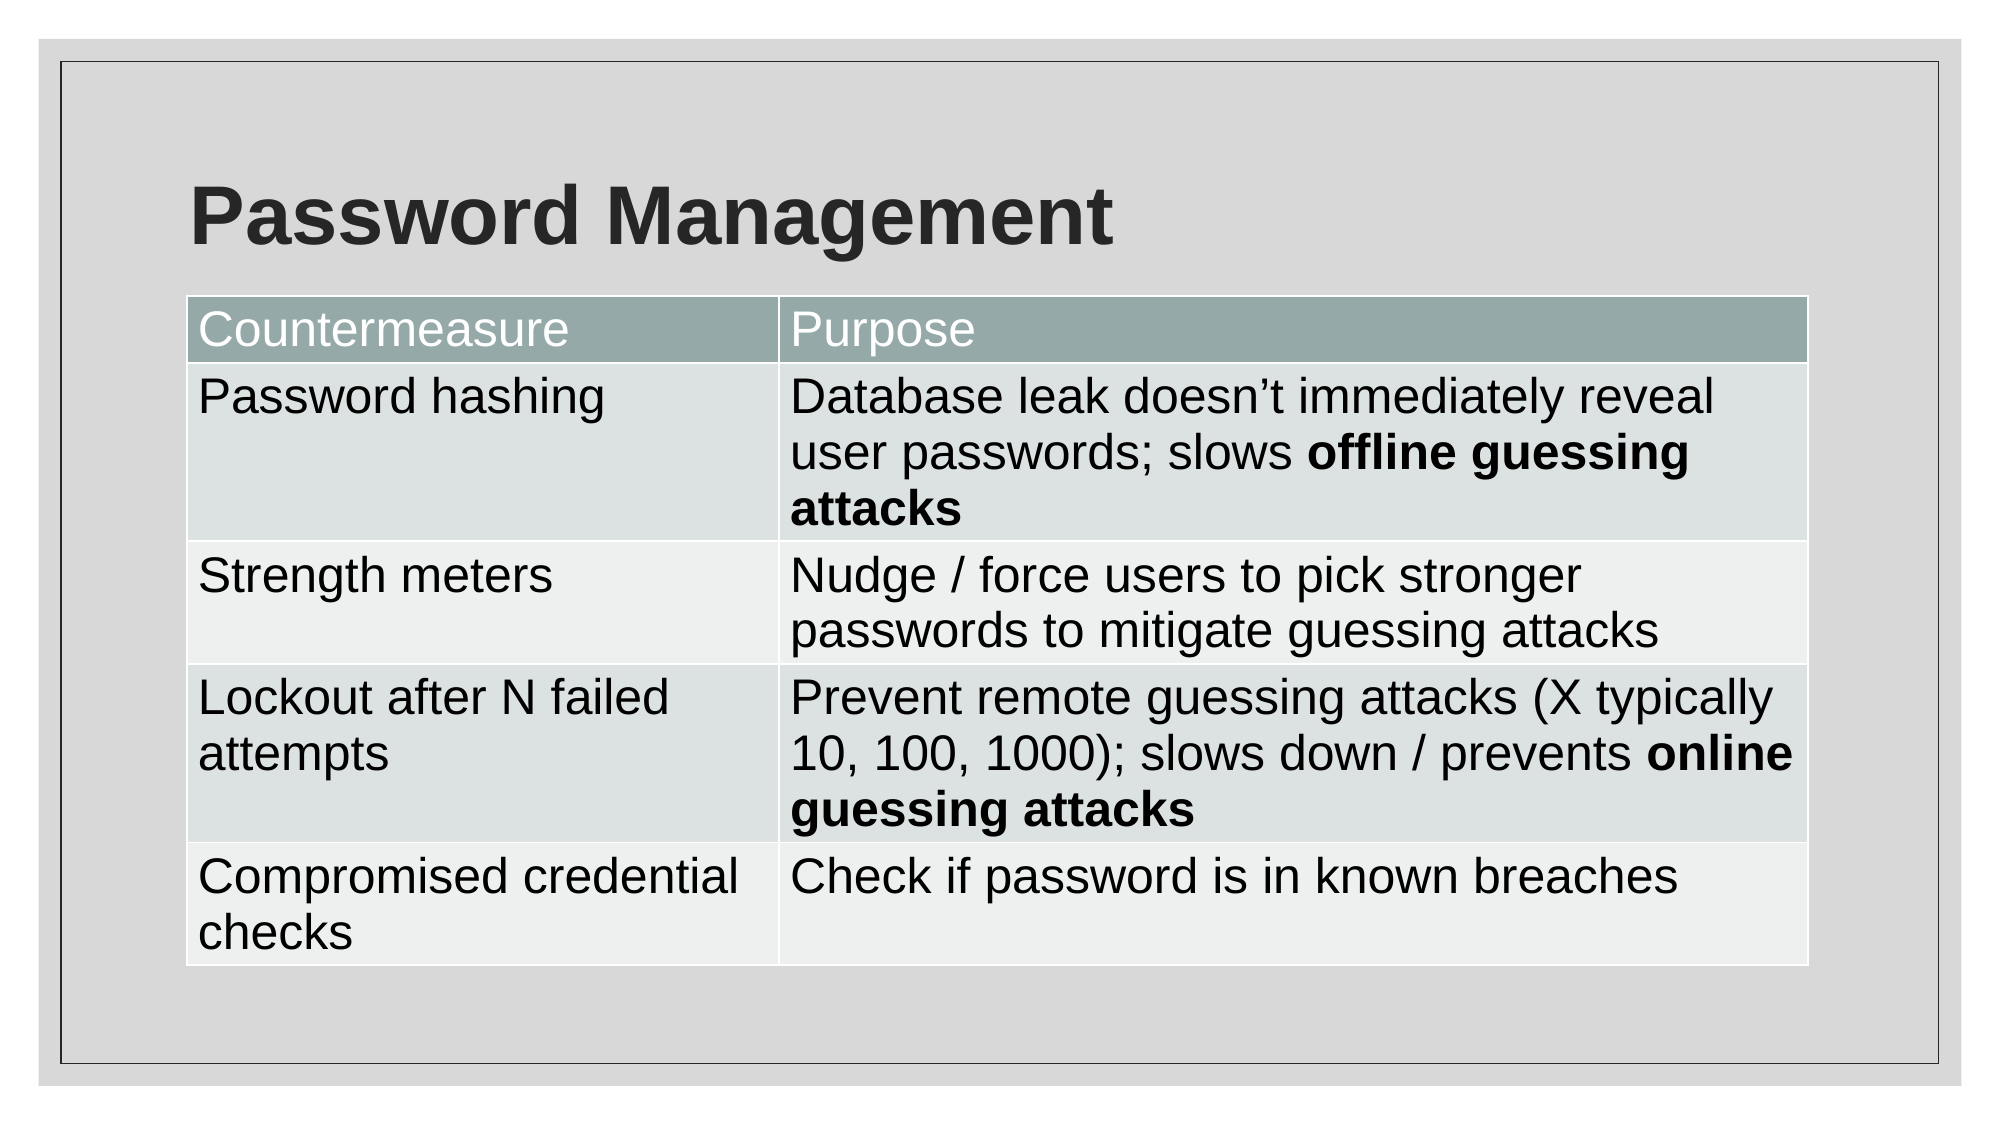

# Password Management
| Countermeasure | Purpose |
| --- | --- |
| Password hashing | Database leak doesn’t immediately reveal user passwords; slows offline guessing attacks |
| Strength meters | Nudge / force users to pick stronger passwords to mitigate guessing attacks |
| Lockout after N failed attempts | Prevent remote guessing attacks (X typically 10, 100, 1000); slows down / prevents online guessing attacks |
| Compromised credential checks | Check if password is in known breaches |
34